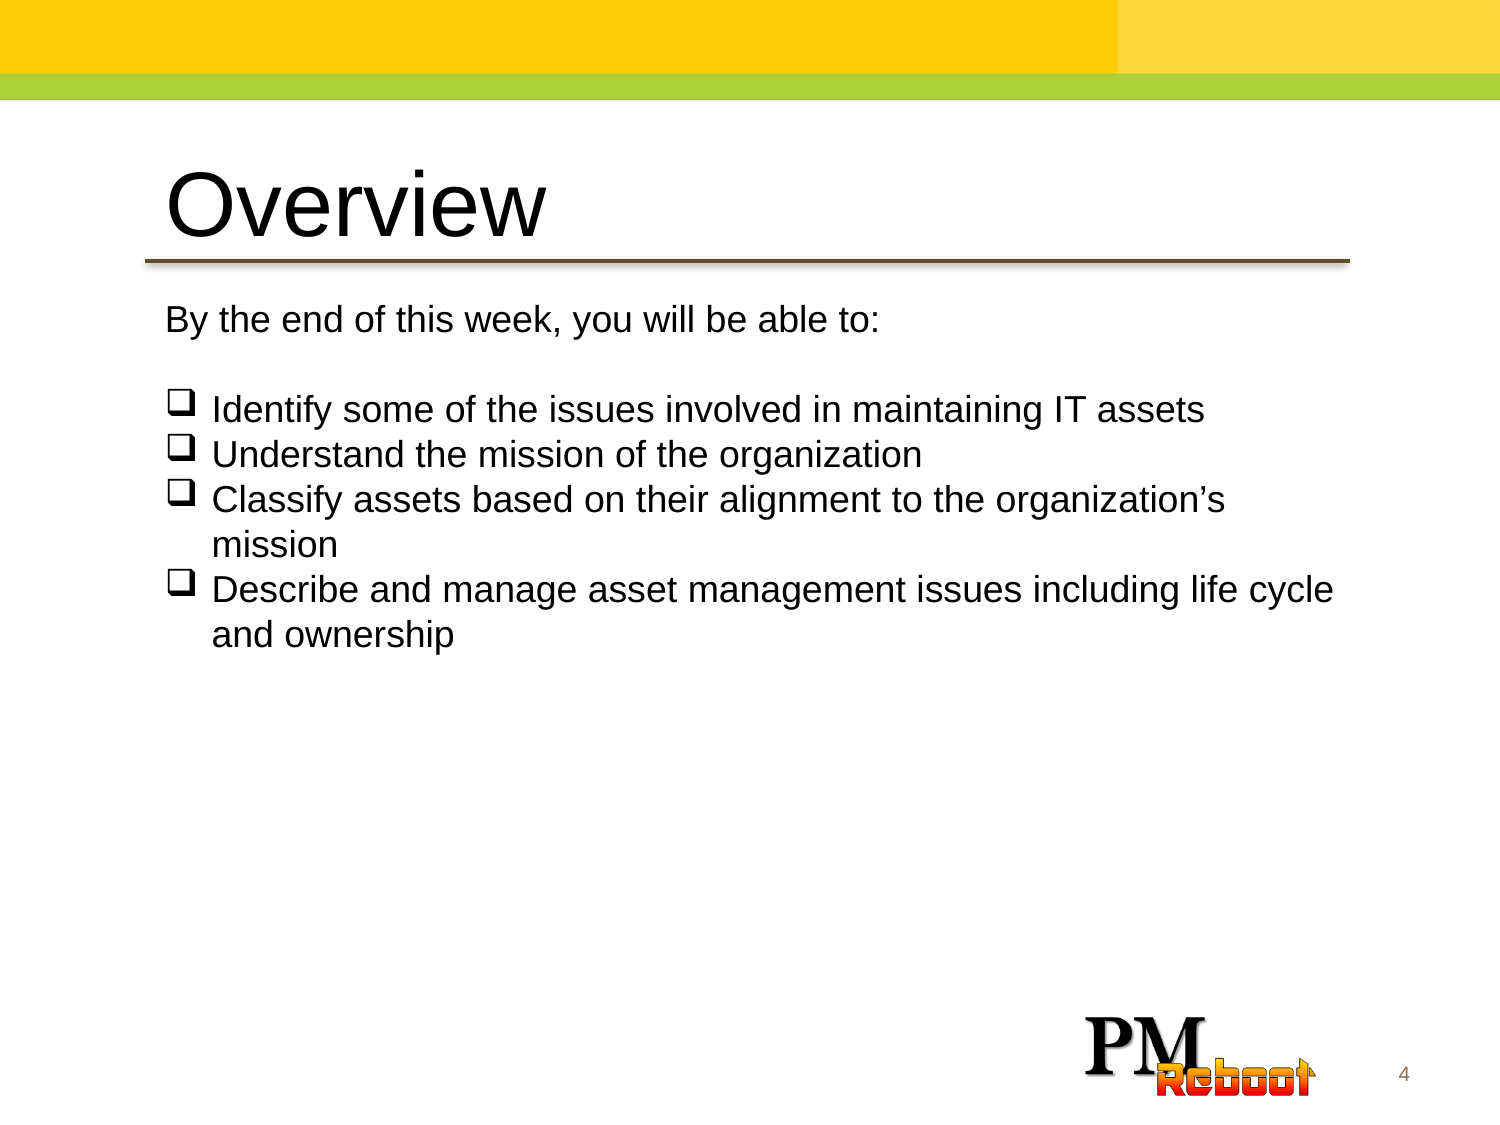

Overview
By the end of this week, you will be able to:

Identify some of the issues involved in maintaining IT assets
Understand the mission of the organization
Classify assets based on their alignment to the organization’s mission
Describe and manage asset management issues including life cycle and ownership
4